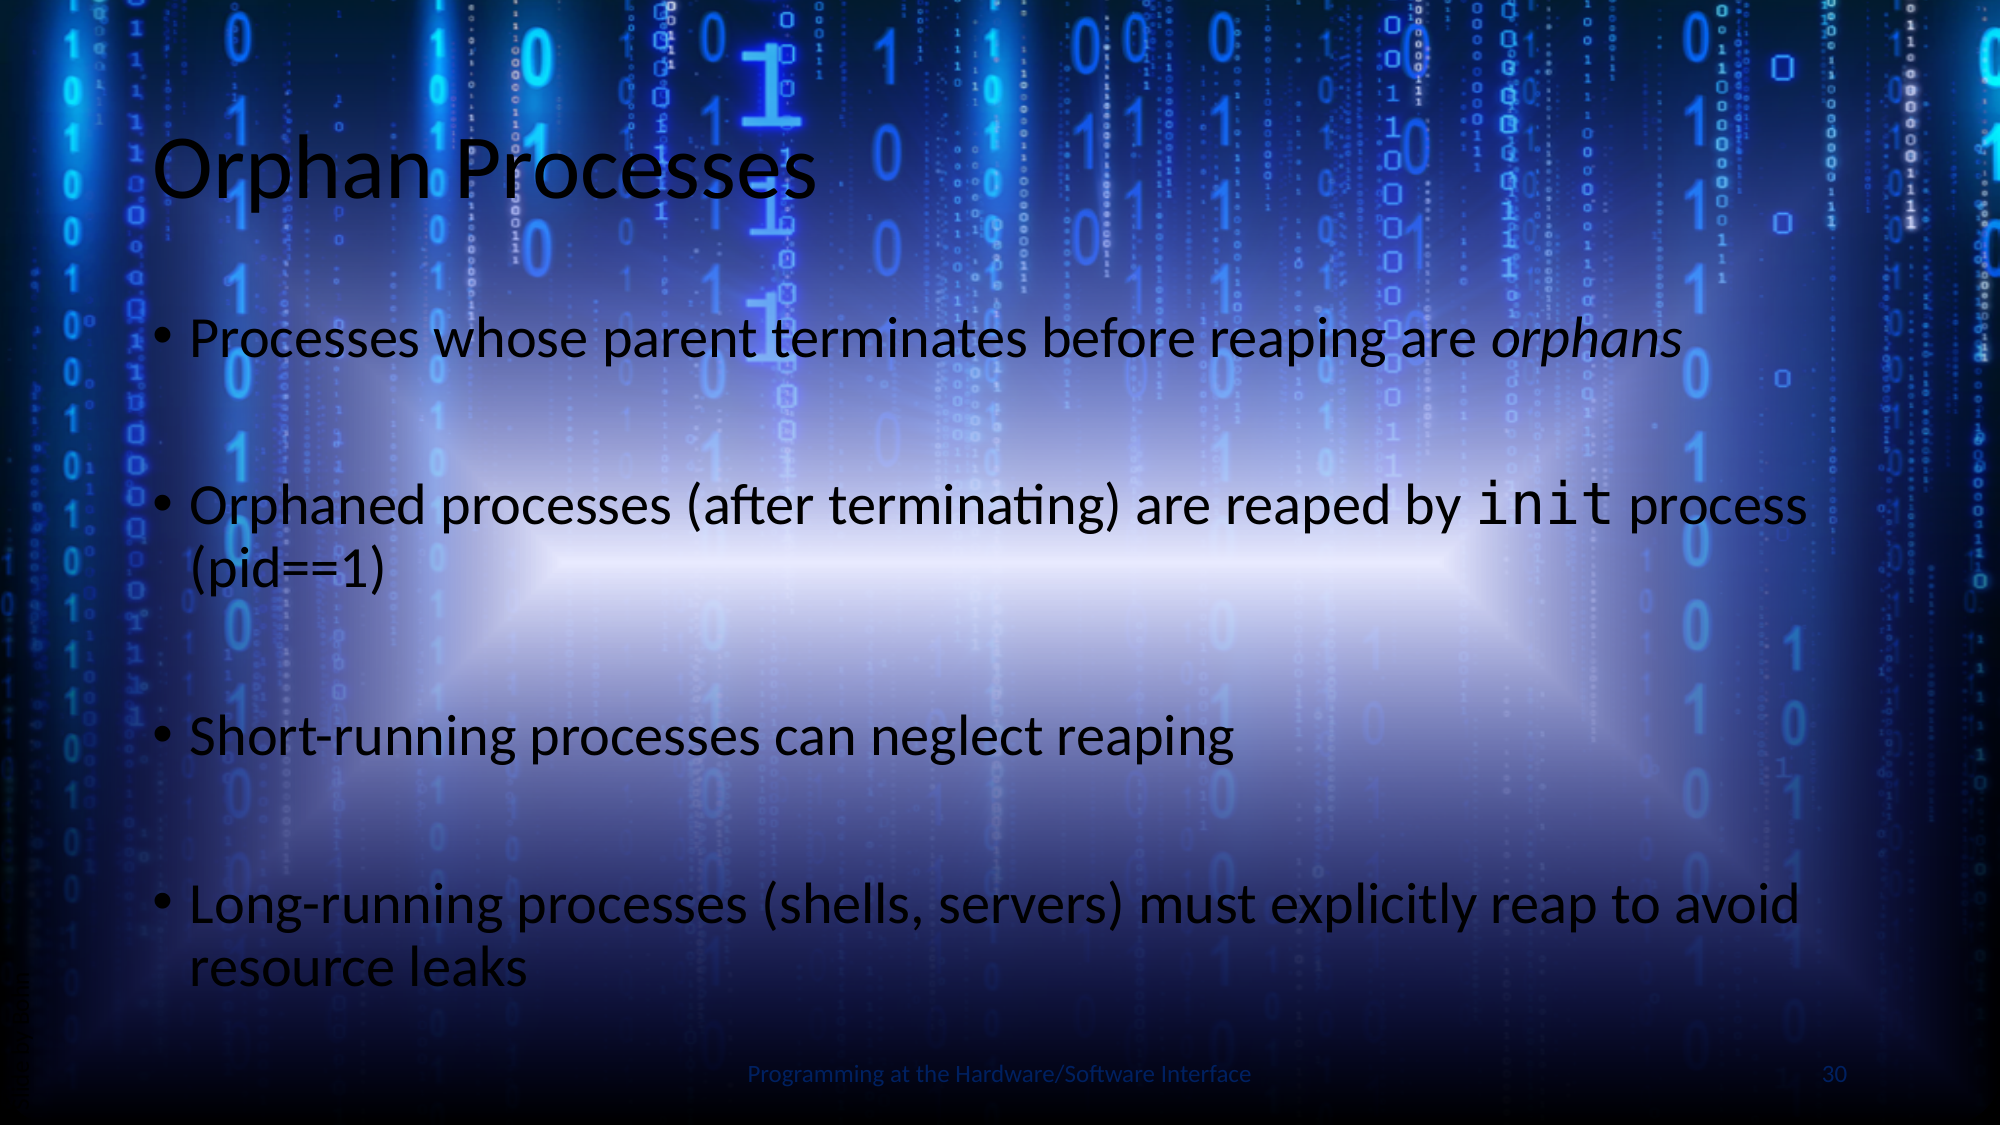

# Orphan Processes
Processes whose parent terminates before reaping are orphans

Orphaned processes (after terminating) are reaped by init process (pid==1)

Short-running processes can neglect reaping

Long-running processes (shells, servers) must explicitly reap to avoid resource leaks
Slide by Bohn
Programming at the Hardware/Software Interface
30